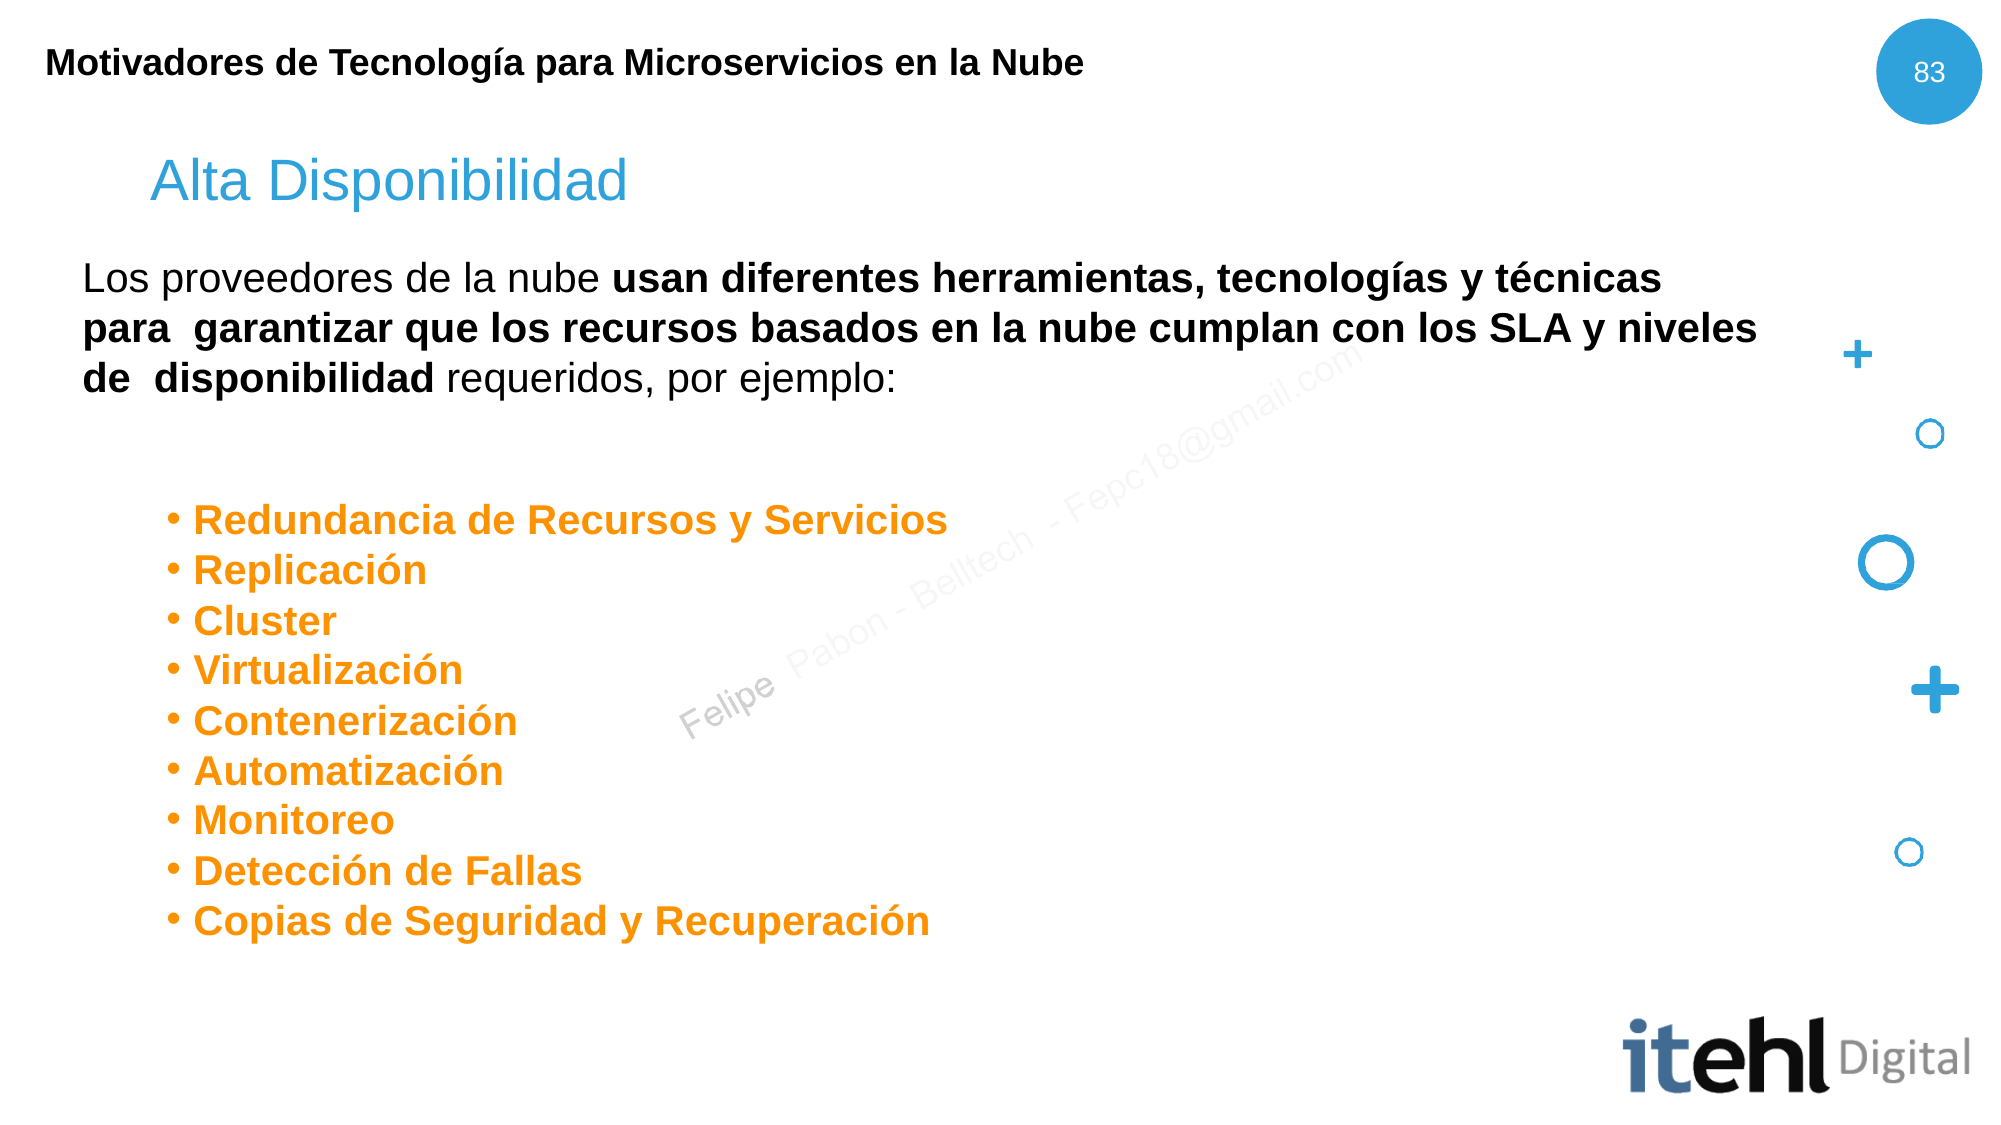

Motivadores de Tecnología para Microservicios en la Nube
83
# Alta Disponibilidad
Los proveedores de la nube usan diferentes herramientas, tecnologías y técnicas para  garantizar que los recursos basados en la nube cumplan con los SLA y niveles de  disponibilidad requeridos, por ejemplo:

Redundancia de Recursos y Servicios
Replicación
Cluster
Virtualización
Contenerización
Automatización
Monitoreo
Detección de Fallas
Copias de Seguridad y Recuperación